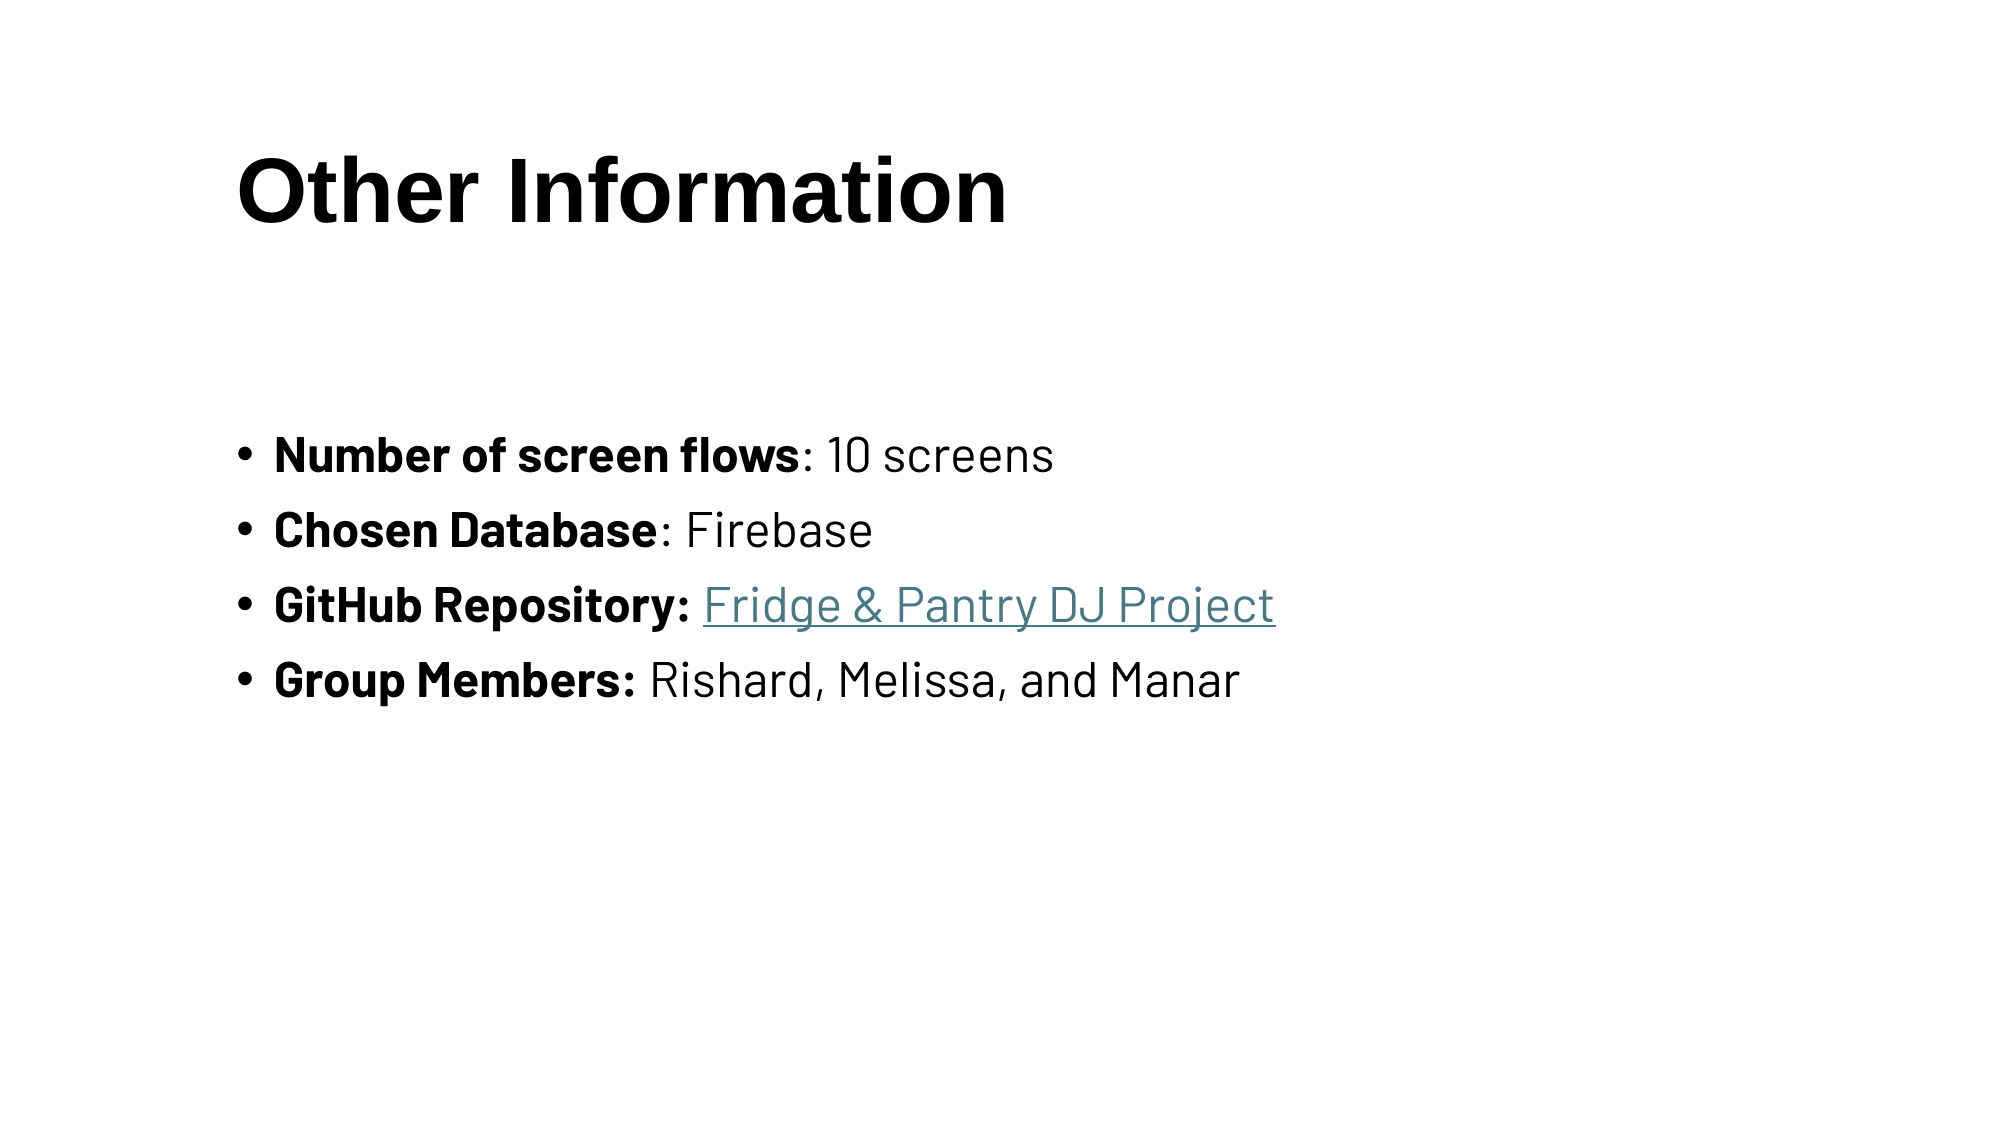

# Other Information
Number of screen flows: 10 screens
Chosen Database: Firebase
GitHub Repository: Fridge & Pantry DJ Project
Group Members: Rishard, Melissa, and Manar